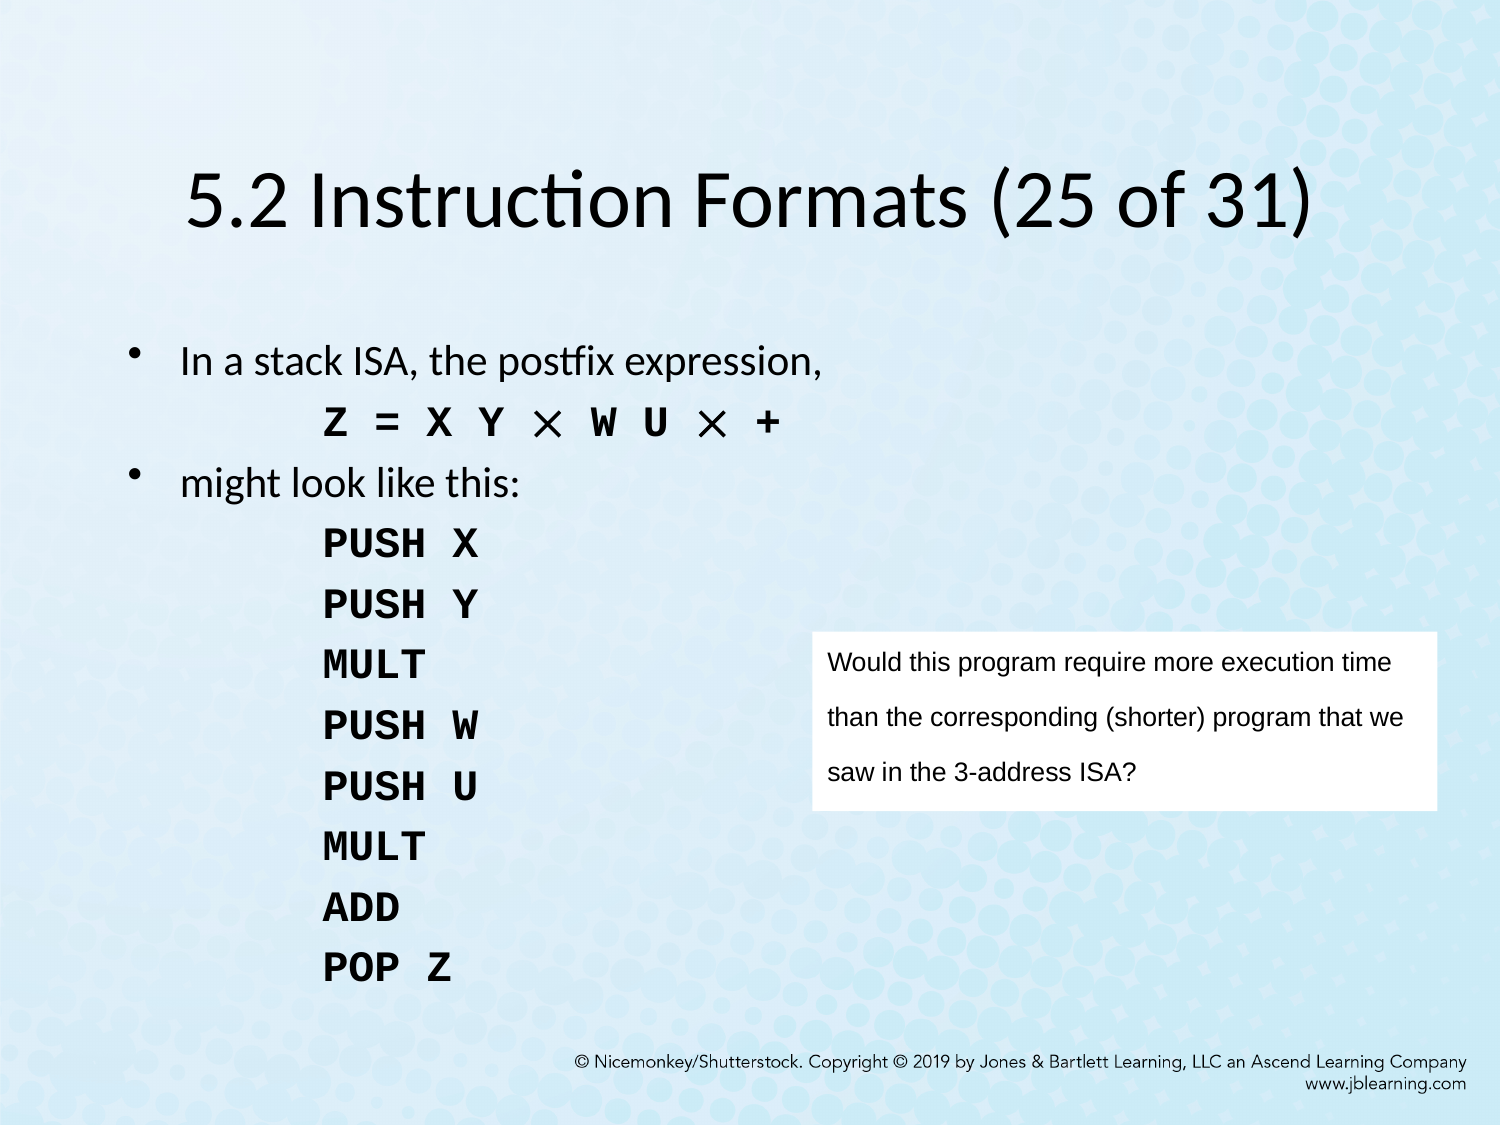

# 5.2 Instruction Formats (25 of 31)
In a stack ISA, the postfix expression,
		Z = X Y × W U × +
	might look like this:
		PUSH X
		PUSH Y
		MULT
		PUSH W
		PUSH U
		MULT
		ADD
		POP Z
Would this program require more execution time than the corresponding (shorter) program that we saw in the 3-address ISA?